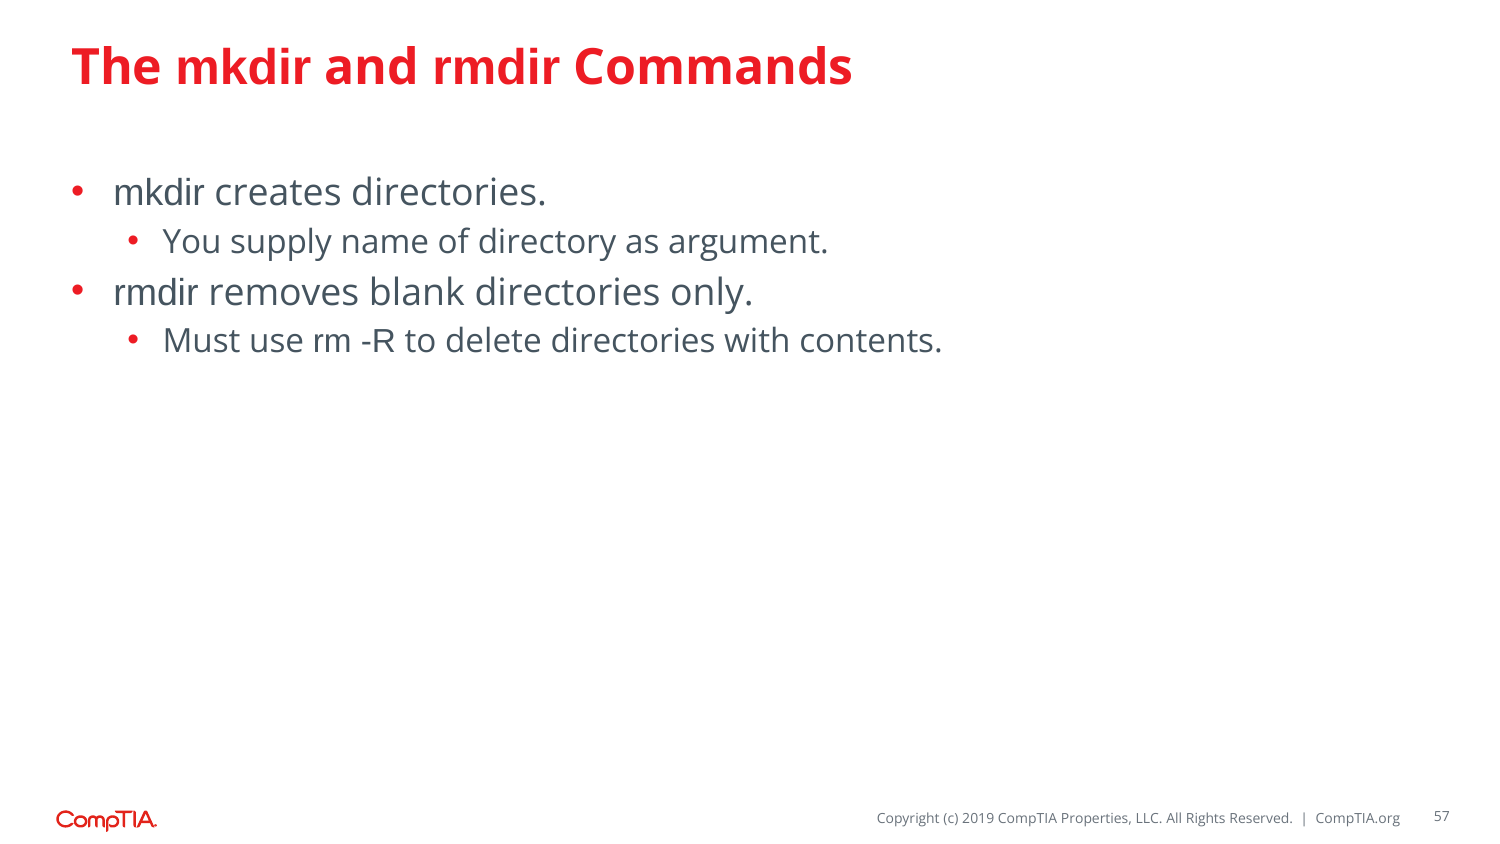

# The mkdir and rmdir Commands
mkdir creates directories.
You supply name of directory as argument.
rmdir removes blank directories only.
Must use rm -R to delete directories with contents.
57